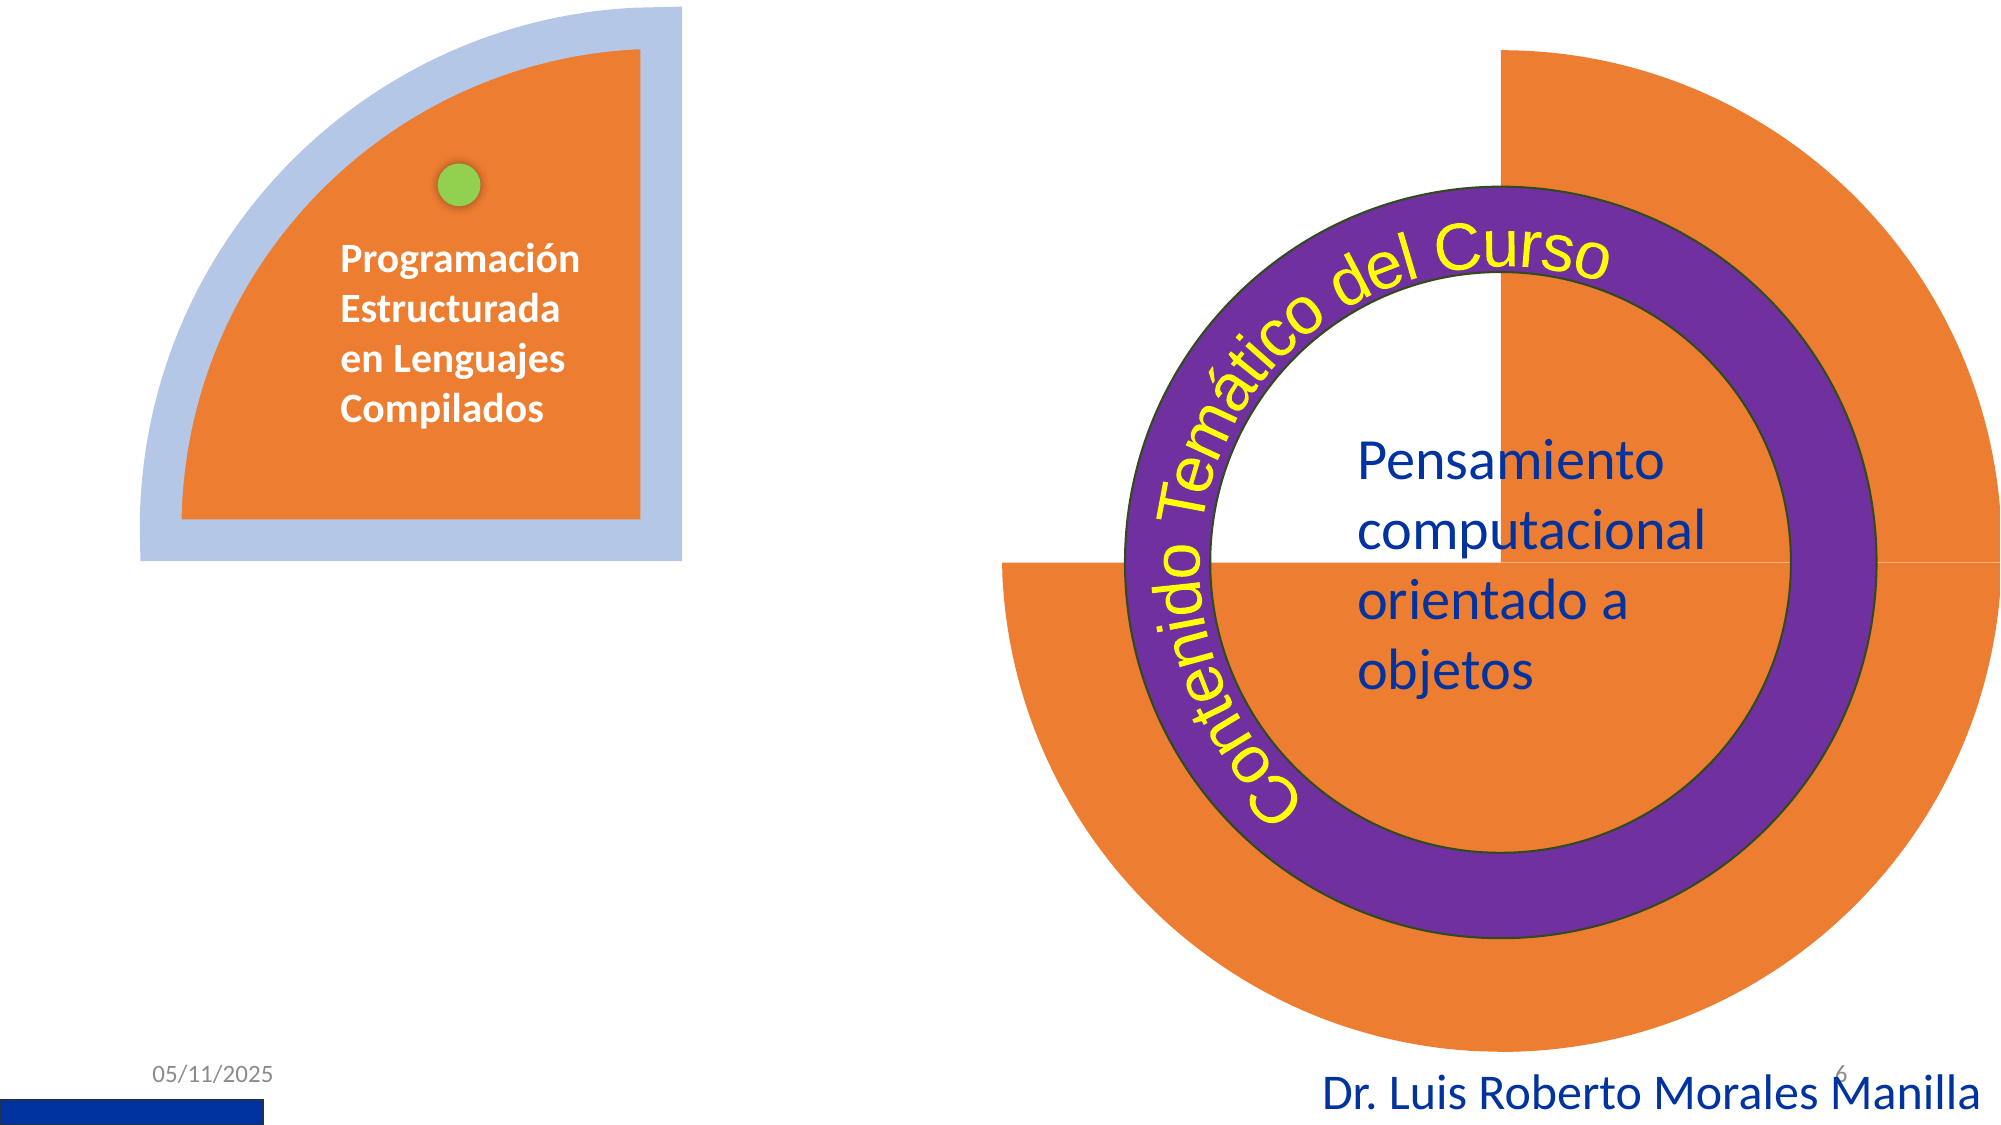

Programación Estructurada en Lenguajes Compilados
Contenido Temático del Curso
Pensamiento computacional orientado a objetos

05/11/2025
6
Dr. Luis Roberto Morales Manilla